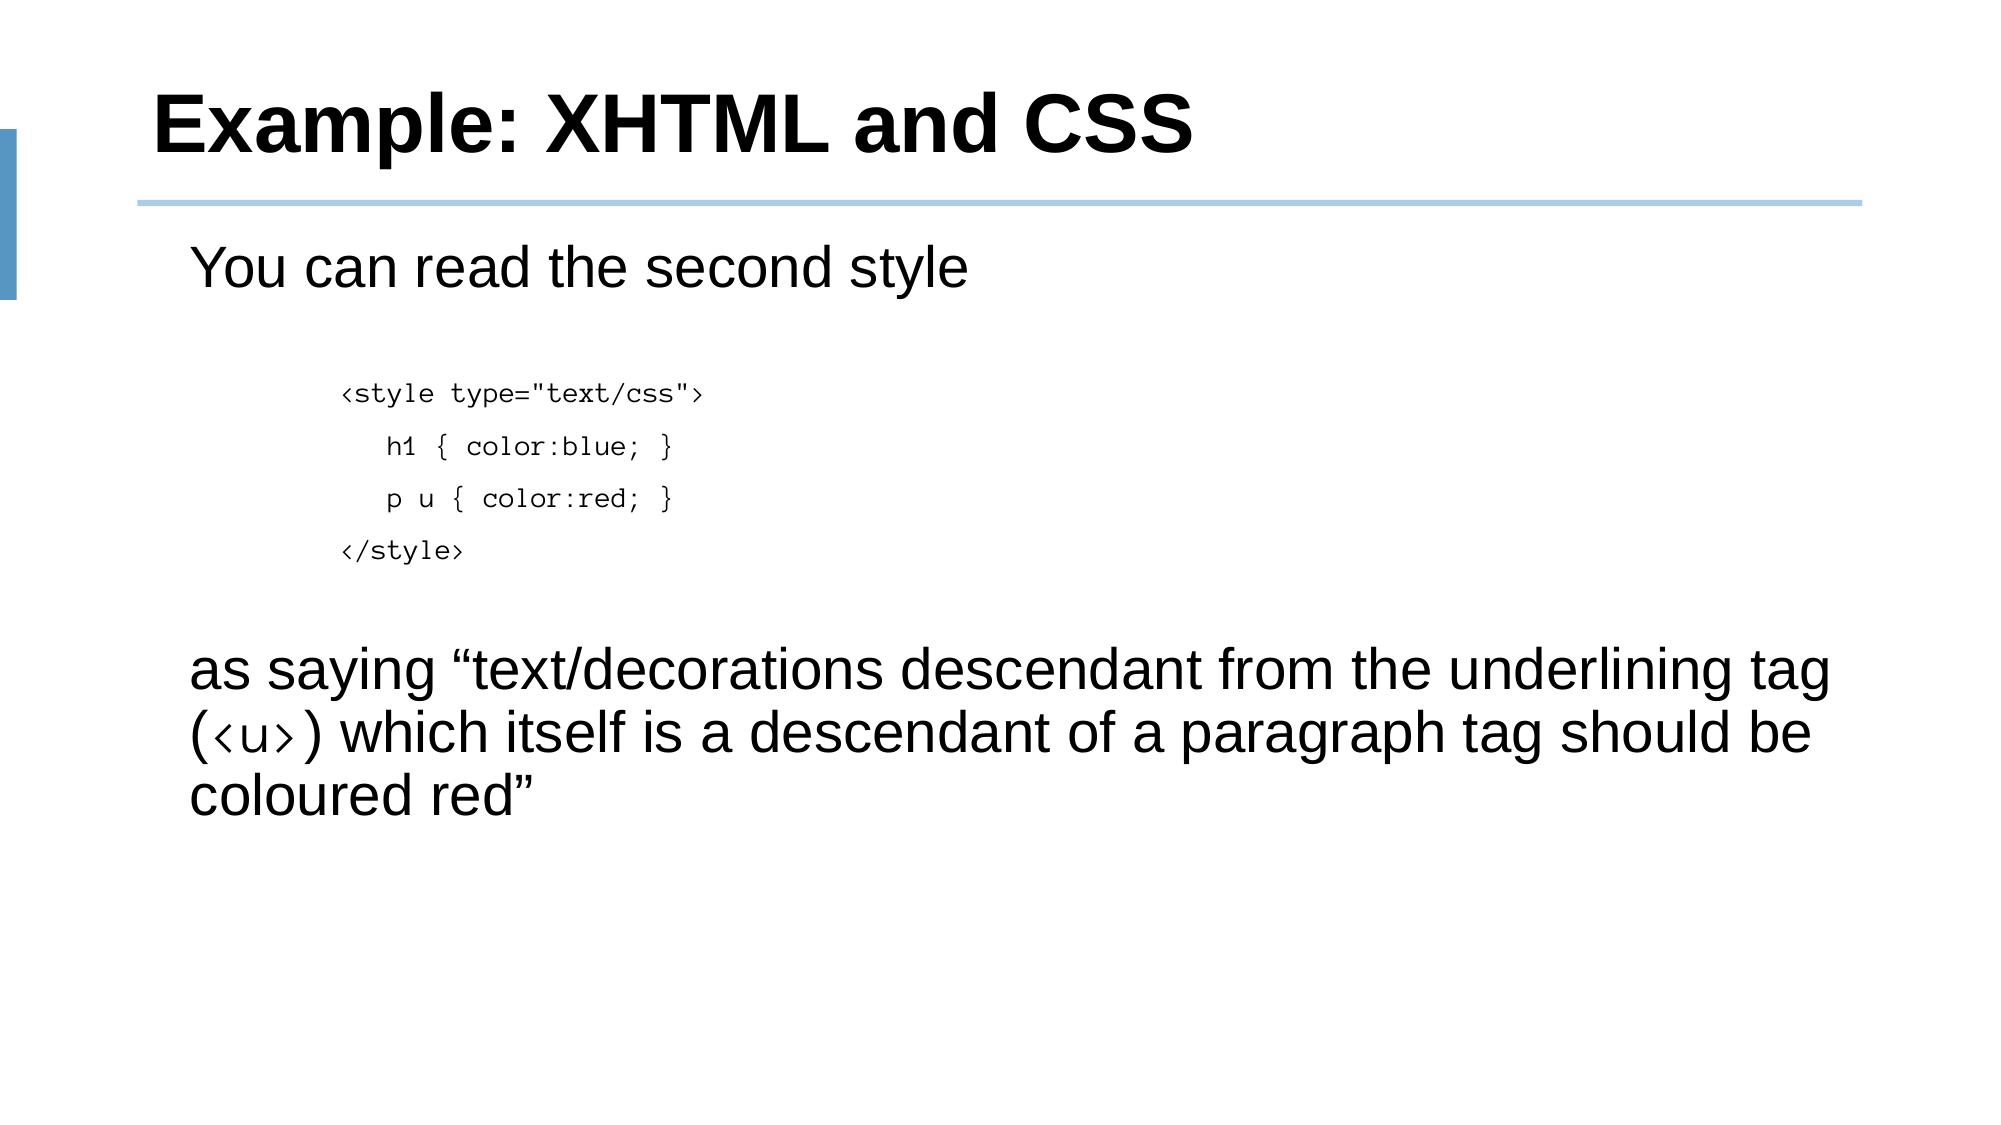

# Example: XHTML and CSS
	You can read the second style

		<style type="text/css">
		   h1 { color:blue; }
		   p u { color:red; }
		</style>

	as saying “text/decorations descendant from the underlining tag (<u>) which itself is a descendant of a paragraph tag should be coloured red”